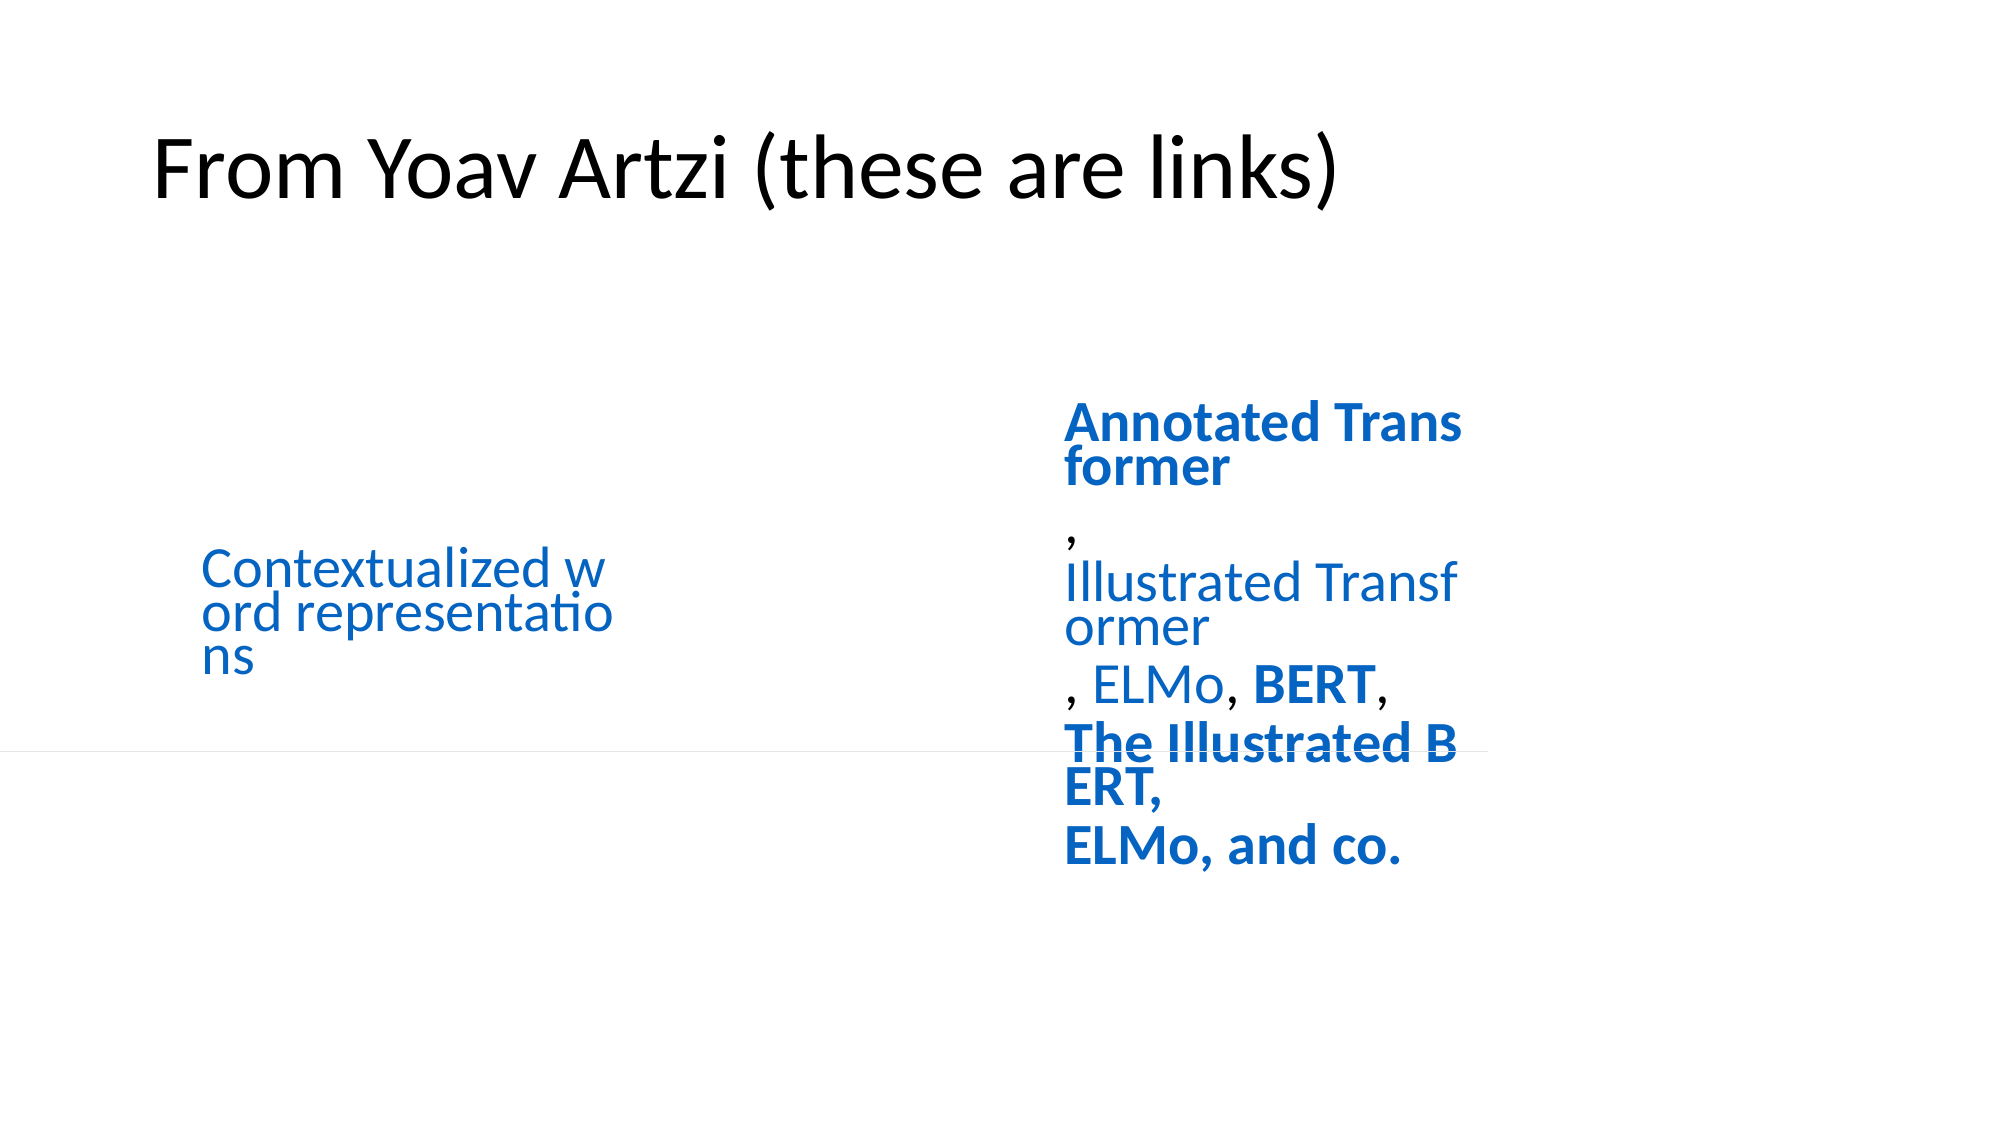

# From Yoav Artzi (these are links)
|  | Contextualized word representations |  | Annotated Transformer, Illustrated Transformer, ELMo, BERT, The Illustrated BERT, ELMo, and co. |
| --- | --- | --- | --- |